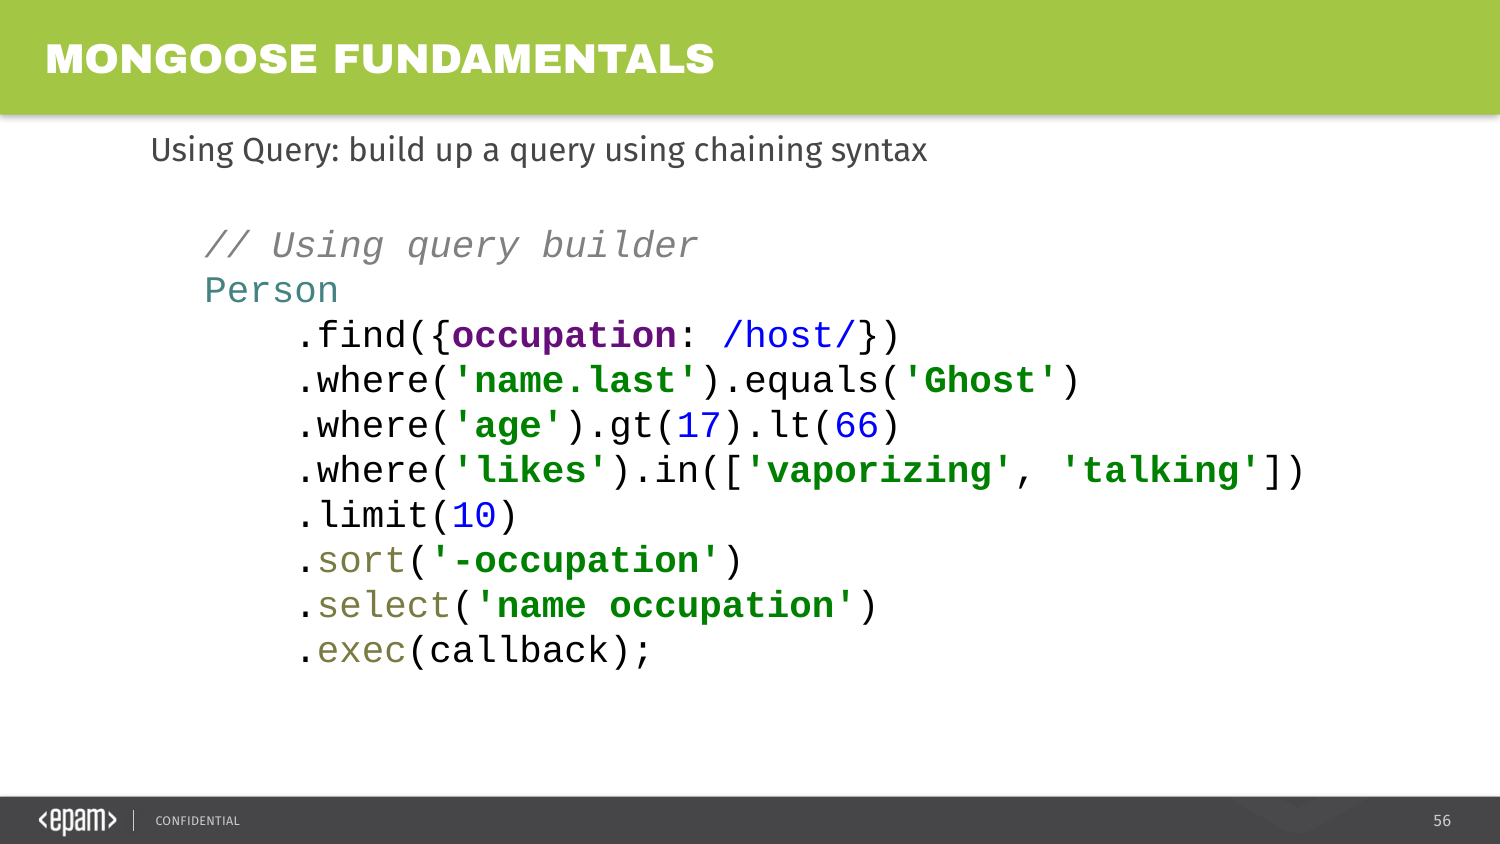

MONGOOSE FUNDAMENTALS
Using Query: build up a query using chaining syntax
// Using query builder
Person
    .find({occupation: /host/})
    .where('name.last').equals('Ghost')
    .where('age').gt(17).lt(66)
    .where('likes').in(['vaporizing', 'talking'])
    .limit(10)
    .sort('-occupation')
    .select('name occupation')
    .exec(callback);